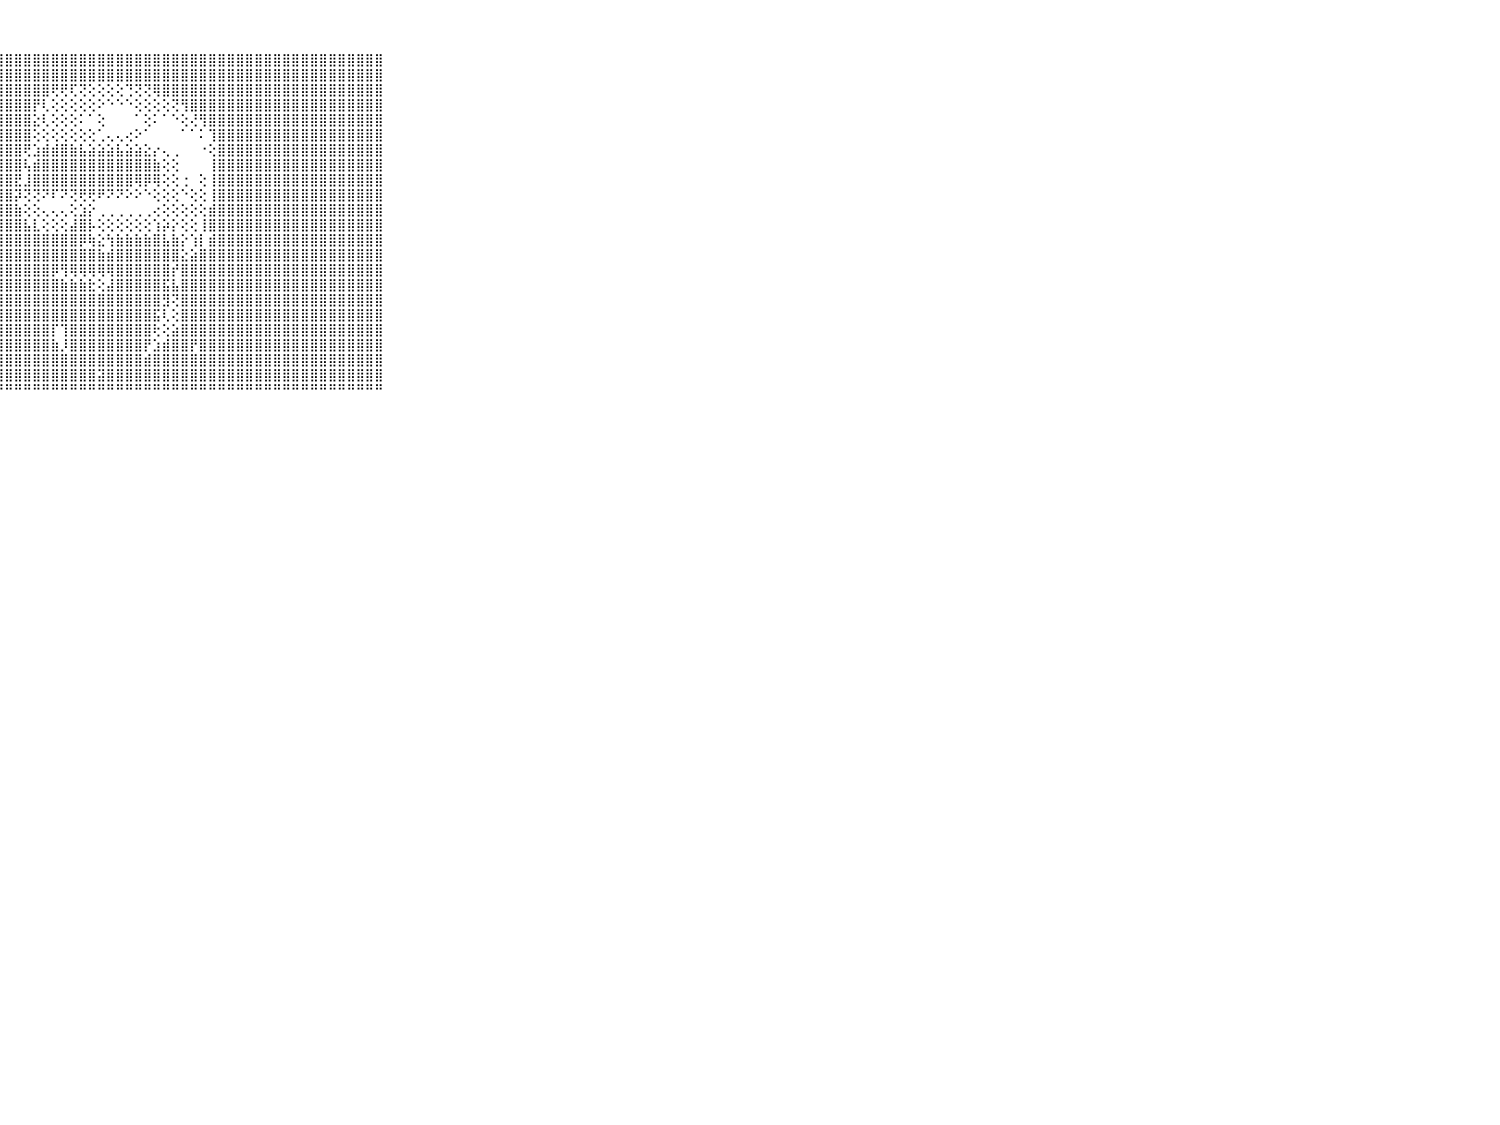

⠀⠀⠀⠀⠀⠀⠀⠀⠀⠀⠀⣿⣿⣿⣿⣿⣿⣿⣿⣿⣿⣿⣿⣿⣿⣿⣿⣿⣿⣿⣿⣿⣿⣿⣿⣿⣿⣿⣿⣿⣿⣿⣿⣿⣿⣿⣿⣿⣿⣿⣿⣿⣿⣿⣿⣿⣿⣿⣿⣿⣿⣿⣿⣿⣿⣿⣿⣿⣿⠀⠀⠀⠀⠀⠀⠀⠀⠀⠀⠀⠀
⠀⠀⠀⠀⠀⠀⠀⠀⠀⠀⠀⣿⣿⣿⣿⣿⣿⣿⣿⣿⣿⣿⣿⣿⣿⣿⣿⣿⣿⣿⣿⣿⣿⣿⣿⣿⣿⣿⣿⣿⣿⣿⣿⣿⣿⣿⣿⣿⣿⣿⣿⣿⣿⣿⣿⣿⣿⣿⣿⣿⣿⣿⣿⣿⣿⣿⣿⣿⣿⠀⠀⠀⠀⠀⠀⠀⠀⠀⠀⠀⠀
⠀⠀⠀⠀⠀⠀⠀⠀⠀⠀⠀⣿⣿⣿⣿⣿⣿⣿⣿⣿⣿⣿⣿⣿⣿⣿⣿⣿⣿⣿⣿⣿⣿⢟⢟⢏⢝⢕⢕⢕⢕⢙⢝⢝⢿⣿⣿⣿⣿⣿⣿⣿⣿⣿⣿⣿⣿⣿⣿⣿⣿⣿⣿⣿⣿⣿⣿⣿⣿⠀⠀⠀⠀⠀⠀⠀⠀⠀⠀⠀⠀
⠀⠀⠀⠀⠀⠀⠀⠀⠀⠀⠀⣿⣿⣿⣿⣿⣿⣿⣿⣿⣿⣿⣿⣿⣿⣿⣿⣿⣿⣿⣿⡟⢇⢕⢕⢕⢕⢕⠕⠑⠑⠑⢕⢕⢕⢕⢝⢻⣿⣿⣿⣿⣿⣿⣿⣿⣿⣿⣿⣿⣿⣿⣿⣿⣿⣿⣿⣿⣿⠀⠀⠀⠀⠀⠀⠀⠀⠀⠀⠀⠀
⠀⠀⠀⠀⠀⠀⠀⠀⠀⠀⠀⣿⣿⣿⣿⣿⣿⣿⣿⣿⣿⣿⣿⣿⣿⣿⣿⣿⣿⣿⣿⣕⢇⢕⢕⢕⠅⠁⢕⠀⠀⠀⠁⢕⠅⠁⠑⢕⢜⢻⣿⣿⣿⣿⣿⣿⣿⣿⣿⣿⣿⣿⣿⣿⣿⣿⣿⣿⣿⠀⠀⠀⠀⠀⠀⠀⠀⠀⠀⠀⠀
⠀⠀⠀⠀⠀⠀⠀⠀⠀⠀⠀⣿⣿⣿⣿⣿⣿⣿⣿⣿⣿⣿⣿⣿⣿⣿⣿⣿⣿⣿⣿⢕⢕⢕⢕⢕⢕⢕⢁⢄⢄⢔⠕⠁⠀⠀⠀⠁⠁⠅⢹⣿⣿⣿⣿⣿⣿⣿⣿⣿⣿⣿⣿⣿⣿⣿⣿⣿⣿⠀⠀⠀⠀⠀⠀⠀⠀⠀⠀⠀⠀
⠀⠀⠀⠀⠀⠀⠀⠀⠀⠀⠀⣿⣿⣿⣿⣿⣿⣿⣿⣿⣿⣿⣿⣿⣿⣿⣿⣿⣿⣿⢟⣱⣾⣾⣿⣷⣧⣵⣵⣵⣧⣵⣵⣕⡔⢄⢀⠀⠀⠐⢕⣿⣿⣿⣿⣿⣿⣿⣿⣿⣿⣿⣿⣿⣿⣿⣿⣿⣿⠀⠀⠀⠀⠀⠀⠀⠀⠀⠀⠀⠀
⠀⠀⠀⠀⠀⠀⠀⠀⠀⠀⠀⣿⣿⣿⣿⣿⣿⣿⣿⣿⣿⣿⣿⣿⣿⣿⣿⣿⣿⣿⢧⣾⣿⣿⣿⣿⣿⣿⣿⣿⣿⣿⣿⣿⣷⢕⢕⠀⠀⠀⢸⣿⣿⣿⣿⣿⣿⣿⣿⣿⣿⣿⣿⣿⣿⣿⣿⣿⣿⠀⠀⠀⠀⠀⠀⠀⠀⠀⠀⠀⠀
⠀⠀⠀⠀⠀⠀⠀⠀⠀⠀⠀⣿⣿⣿⣿⣿⣿⣿⣿⣿⣿⣿⣿⣿⣿⣿⣿⣿⣿⣟⣸⣿⣿⣿⣿⣿⣿⣿⣿⣿⣿⣿⢿⡿⢿⢕⢕⢐⠀⢕⢸⣿⣿⣿⣿⣿⣿⣿⣿⣿⣿⣿⣿⣿⣿⣿⣿⣿⣿⠀⠀⠀⠀⠀⠀⠀⠀⠀⠀⠀⠀
⠀⠀⠀⠀⠀⠀⠀⠀⠀⠀⠀⣿⣿⣿⣿⣿⣿⣿⣿⣿⣿⣿⣿⣿⣿⣿⣿⣿⣿⡽⢝⢝⠝⠏⠝⢝⢟⢟⠟⠝⠝⠕⠕⠑⢕⢕⢕⠑⢕⢕⢸⣿⣿⣿⣿⣿⣿⣿⣿⣿⣿⣿⣿⣿⣿⣿⣿⣿⣿⠀⠀⠀⠀⠀⠀⠀⠀⠀⠀⠀⠀
⠀⠀⠀⠀⠀⠀⠀⠀⠀⠀⠀⣿⣿⣿⣿⣿⣿⣿⣿⣿⣿⣿⣿⣿⣿⣿⣿⣿⣿⣷⢕⢕⢄⢄⢄⢕⣱⡕⢀⢀⢀⢀⢀⢀⢔⢕⢕⢕⢕⢕⣾⣿⣿⣿⣿⣿⣿⣿⣿⣿⣿⣿⣿⣿⣿⣿⣿⣿⣿⠀⠀⠀⠀⠀⠀⠀⠀⠀⠀⠀⠀
⠀⠀⠀⠀⠀⠀⠀⠀⠀⠀⠀⣿⣿⣿⣿⣿⣿⣿⣿⣿⣿⣿⣿⣿⣿⣿⣿⣿⣿⣿⣧⣇⢕⢕⢕⣼⣿⡧⢕⢕⢕⢕⢕⢕⢱⡵⡕⢕⢕⢸⣿⣿⣿⣿⣿⣿⣿⣿⣿⣿⣿⣿⣿⣿⣿⣿⣿⣿⣿⠀⠀⠀⠀⠀⠀⠀⠀⠀⠀⠀⠀
⠀⠀⠀⠀⠀⠀⠀⠀⠀⠀⠀⣿⣿⣿⣿⣿⣿⣿⣿⣿⣿⣿⣿⣿⣿⣿⣿⣿⣿⣿⣿⣿⣿⣿⣿⣿⡿⢷⣕⢳⣷⣷⣷⣷⣿⣧⣷⡕⢱⡇⣾⣿⣿⣿⣿⣿⣿⣿⣿⣿⣿⣿⣿⣿⣿⣿⣿⣿⣿⠀⠀⠀⠀⠀⠀⠀⠀⠀⠀⠀⠀
⠀⠀⠀⠀⠀⠀⠀⠀⠀⠀⠀⣿⣿⣿⣿⣿⣿⣿⣿⣿⣿⣿⣿⣿⣿⣿⣿⣿⣿⣿⣿⣿⣿⣿⣿⣿⣿⣿⣷⣾⣿⣿⣿⣿⣿⣿⣿⣕⣵⣿⣿⣿⣿⣿⣿⣿⣿⣿⣿⣿⣿⣿⣿⣿⣿⣿⣿⣿⣿⠀⠀⠀⠀⠀⠀⠀⠀⠀⠀⠀⠀
⠀⠀⠀⠀⠀⠀⠀⠀⠀⠀⠀⣿⣿⣿⣿⣿⣿⣿⣿⣿⣿⣿⣿⣿⣿⣿⣿⣿⣿⣿⣿⣿⣿⡿⢻⢿⢿⢿⢿⢿⣿⣿⣿⣿⣿⣿⡞⣿⣿⣿⣿⣿⣿⣿⣿⣿⣿⣿⣿⣿⣿⣿⣿⣿⣿⣿⣿⣿⣿⠀⠀⠀⠀⠀⠀⠀⠀⠀⠀⠀⠀
⠀⠀⠀⠀⠀⠀⠀⠀⠀⠀⠀⣿⣿⣿⣿⣿⣿⣿⣿⣿⣿⣿⣿⣿⣿⣿⣿⣿⣿⣿⣿⣿⣿⣿⣷⣷⣷⣗⢕⣼⣿⣿⣿⣿⣿⣯⣧⣿⣿⣿⣿⣿⣿⣿⣿⣿⣿⣿⣿⣿⣿⣿⣿⣿⣿⣿⣿⣿⣿⠀⠀⠀⠀⠀⠀⠀⠀⠀⠀⠀⠀
⠀⠀⠀⠀⠀⠀⠀⠀⠀⠀⠀⣿⣿⣿⣿⣿⣿⣿⣿⣿⣿⣿⣿⣿⣿⣿⣿⣿⣿⣿⣿⣿⣿⣿⣿⣿⣿⣿⣿⣿⣿⣿⣿⣿⣿⣻⢝⣿⣿⣿⣿⣿⣿⣿⣿⣿⣿⣿⣿⣿⣿⣿⣿⣿⣿⣿⣿⣿⣿⠀⠀⠀⠀⠀⠀⠀⠀⠀⠀⠀⠀
⠀⠀⠀⠀⠀⠀⠀⠀⠀⠀⠀⣿⣿⣿⣿⣿⣿⣿⣿⣿⣿⣿⣿⣿⣿⣿⣿⣿⣿⣿⣿⣿⣿⣿⣿⣿⣿⣿⣿⣿⣿⣿⣿⣿⣯⢇⢕⣿⣿⣿⣿⣿⣿⣿⣿⣿⣿⣿⣿⣿⣿⣿⣿⣿⣿⣿⣿⣿⣿⠀⠀⠀⠀⠀⠀⠀⠀⠀⠀⠀⠀
⠀⠀⠀⠀⠀⠀⠀⠀⠀⠀⠀⣿⣿⣿⣿⣿⣿⣿⣿⣿⣿⣿⣿⣿⣿⣿⣿⣿⣿⣿⣿⣿⣿⡏⢹⣿⣿⣿⣿⣿⣿⣿⣿⣿⢗⢕⣵⣿⣿⣿⣿⣿⣿⣿⣿⣿⣿⣿⣿⣿⣿⣿⣿⣿⣿⣿⣿⣿⣿⠀⠀⠀⠀⠀⠀⠀⠀⠀⠀⠀⠀
⠀⠀⠀⠀⠀⠀⠀⠀⠀⠀⠀⣿⣿⣿⣿⣿⣿⣿⣿⣿⣿⣿⣿⣿⣿⣿⣿⣿⣿⣿⣿⣿⣿⣷⡸⣿⣿⣿⣿⣿⣿⣿⣿⡟⣱⣾⣿⣿⡟⣿⣿⣿⣿⣿⣿⣿⣿⣿⣿⣿⣿⣿⣿⣿⣿⣿⣿⣿⣿⠀⠀⠀⠀⠀⠀⠀⠀⠀⠀⠀⠀
⠀⠀⠀⠀⠀⠀⠀⠀⠀⠀⠀⣿⣿⣿⣿⣿⣿⣿⣿⣿⣿⣿⣿⣿⣿⣿⣿⣿⣿⣿⣿⣿⣿⣿⣿⣿⣿⣿⣿⣿⣿⣿⣿⣾⣿⣿⣿⣿⣿⣿⣿⣿⣿⣿⣿⣿⣿⣿⣿⣿⣿⣿⣿⣿⣿⣿⣿⣿⣿⠀⠀⠀⠀⠀⠀⠀⠀⠀⠀⠀⠀
⠀⠀⠀⠀⠀⠀⠀⠀⠀⠀⠀⣿⣿⣿⣿⣿⣿⣿⣿⣿⣿⣿⣿⣿⣿⣿⣿⣿⣿⣿⣿⣿⣿⣿⣿⣿⣿⣿⣽⣿⣿⣿⣿⣿⣿⣿⣿⣿⣿⣿⣿⣿⣿⣿⣿⣿⣿⣿⣿⣿⣿⣿⣿⣿⣿⣿⣿⣿⣿⠀⠀⠀⠀⠀⠀⠀⠀⠀⠀⠀⠀
⠀⠀⠀⠀⠀⠀⠀⠀⠀⠀⠀⠛⠛⠛⠛⠛⠛⠛⠛⠛⠛⠛⠛⠛⠛⠛⠛⠛⠛⠛⠛⠛⠛⠛⠛⠛⠛⠛⠛⠛⠛⠛⠛⠛⠛⠛⠛⠛⠛⠛⠛⠛⠛⠛⠛⠛⠛⠛⠛⠛⠛⠛⠛⠛⠛⠛⠛⠛⠛⠀⠀⠀⠀⠀⠀⠀⠀⠀⠀⠀⠀